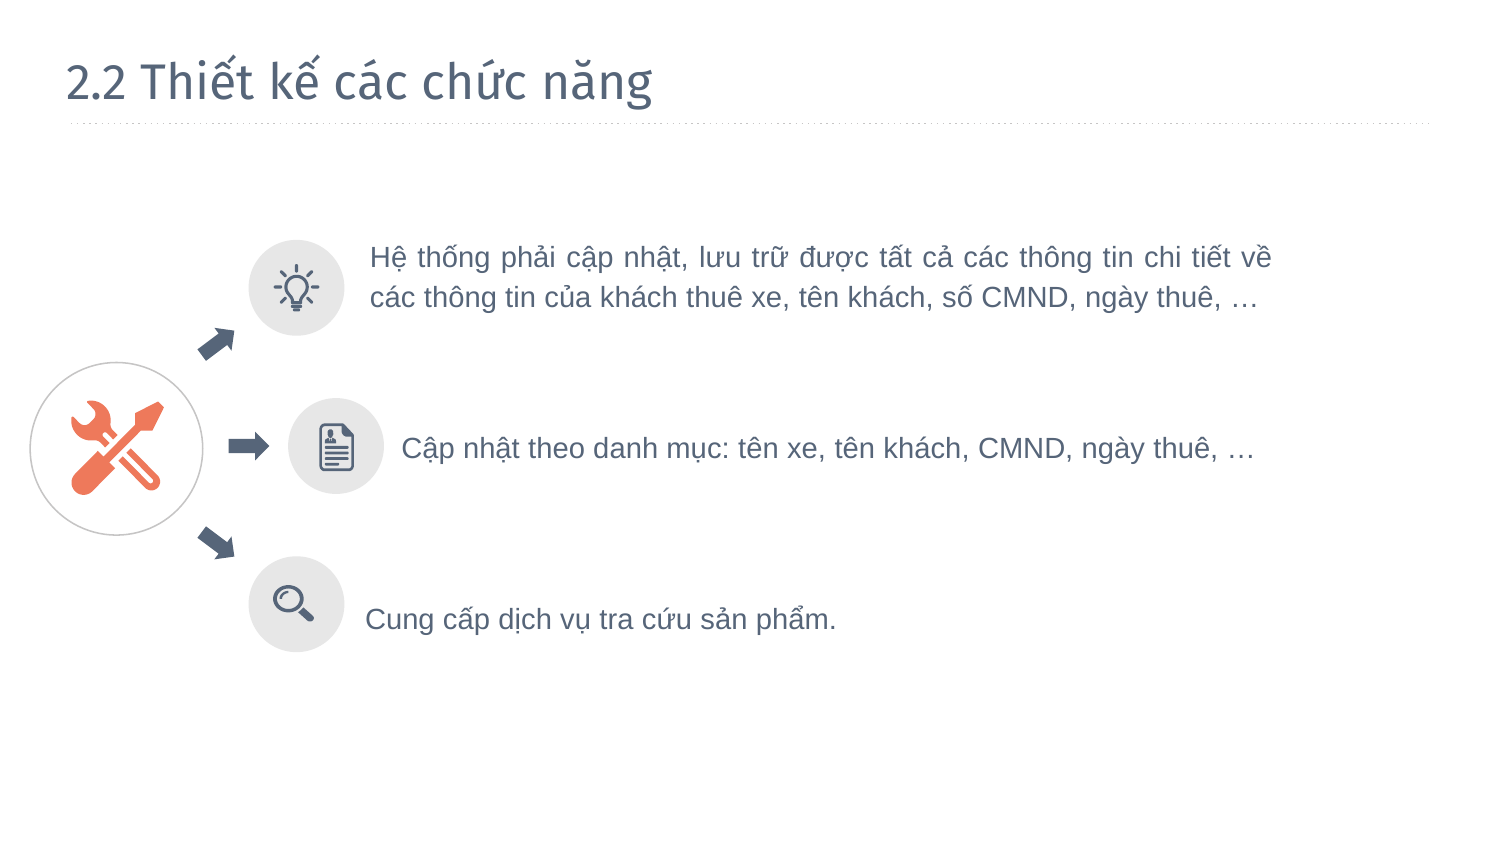

# 2.2 Thiết kế các chức năng
Hệ thống phải cập nhật, lưu trữ được tất cả các thông tin chi tiết về các thông tin của khách thuê xe, tên khách, số CMND, ngày thuê, …

Cập nhật theo danh mục: tên xe, tên khách, CMND, ngày thuê, …

Cung cấp dịch vụ tra cứu sản phẩm.